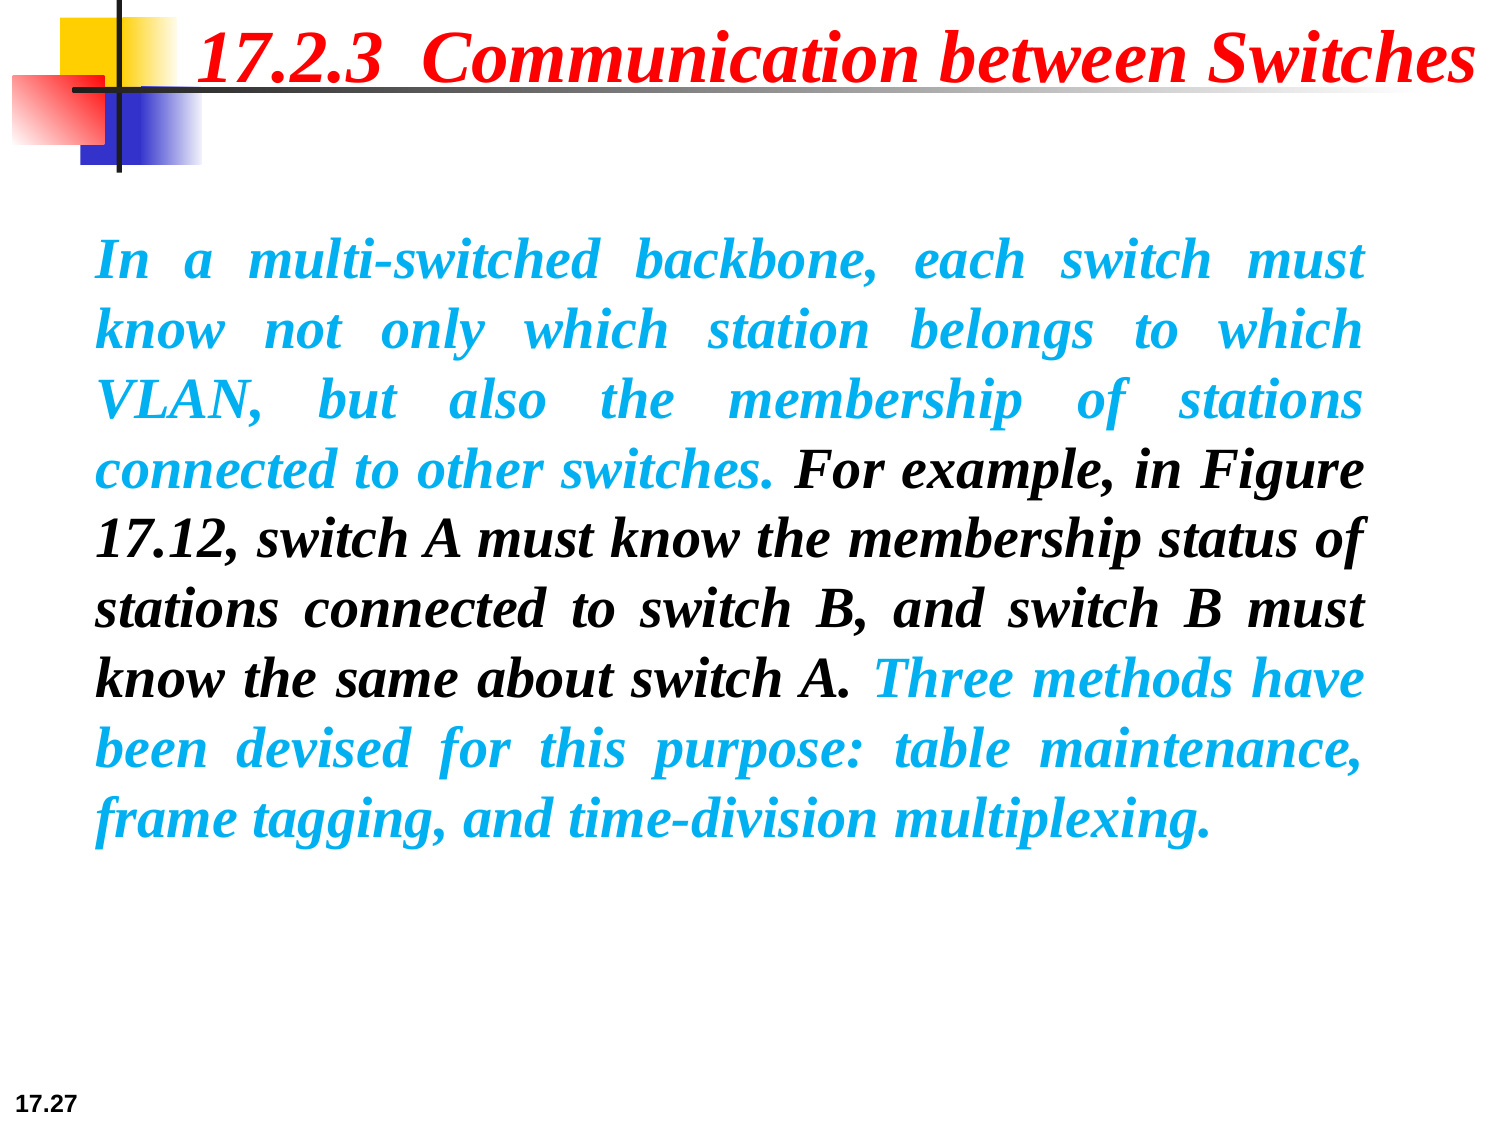

17.2.3  Communication between Switches

In a multi-switched backbone, each switch must know not only which station belongs to which VLAN, but also the membership of stations connected to other switches. For example, in Figure 17.12, switch A must know the membership status of stations connected to switch B, and switch B must know the same about switch A. Three methods have been devised for this purpose: table maintenance, frame tagging, and time-division multiplexing.
17.27